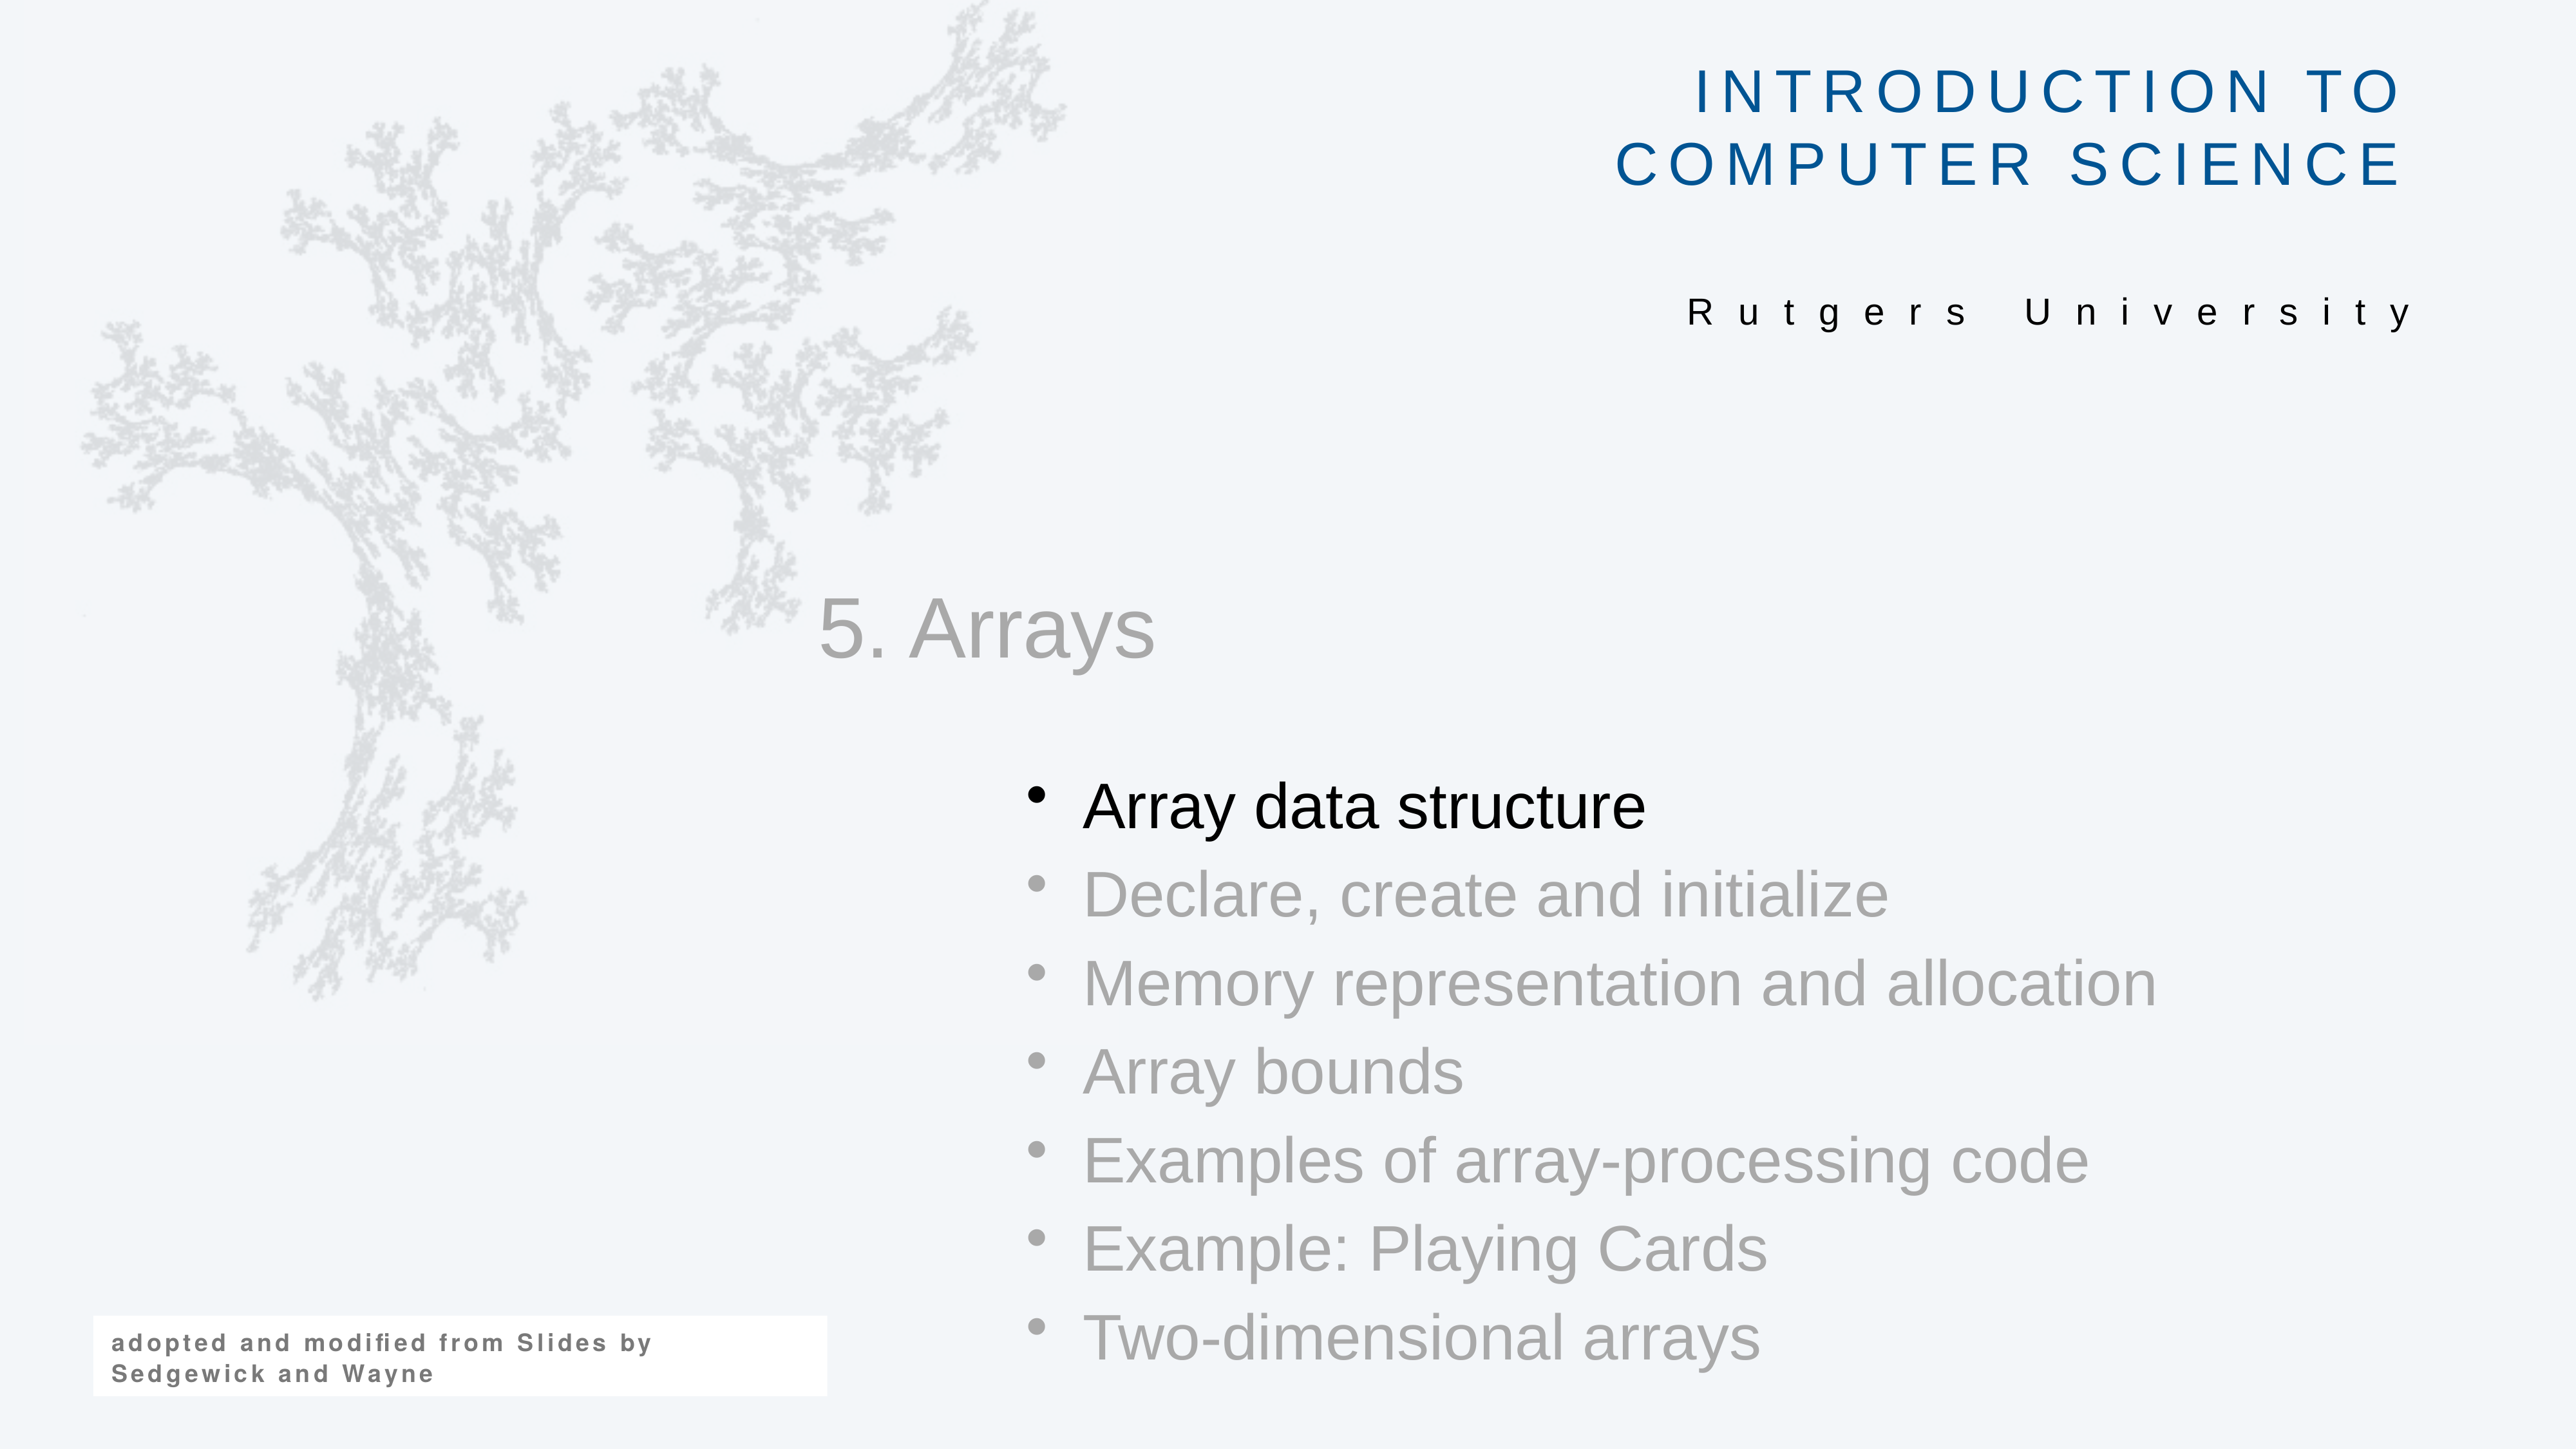

# 5. Arrays
Array data structure
Declare, create and initialize
Memory representation and allocation
Array bounds
Examples of array-processing code
Example: Playing Cards
Two-dimensional arrays
adopted and modified from Slides by Sedgewick and Wayne